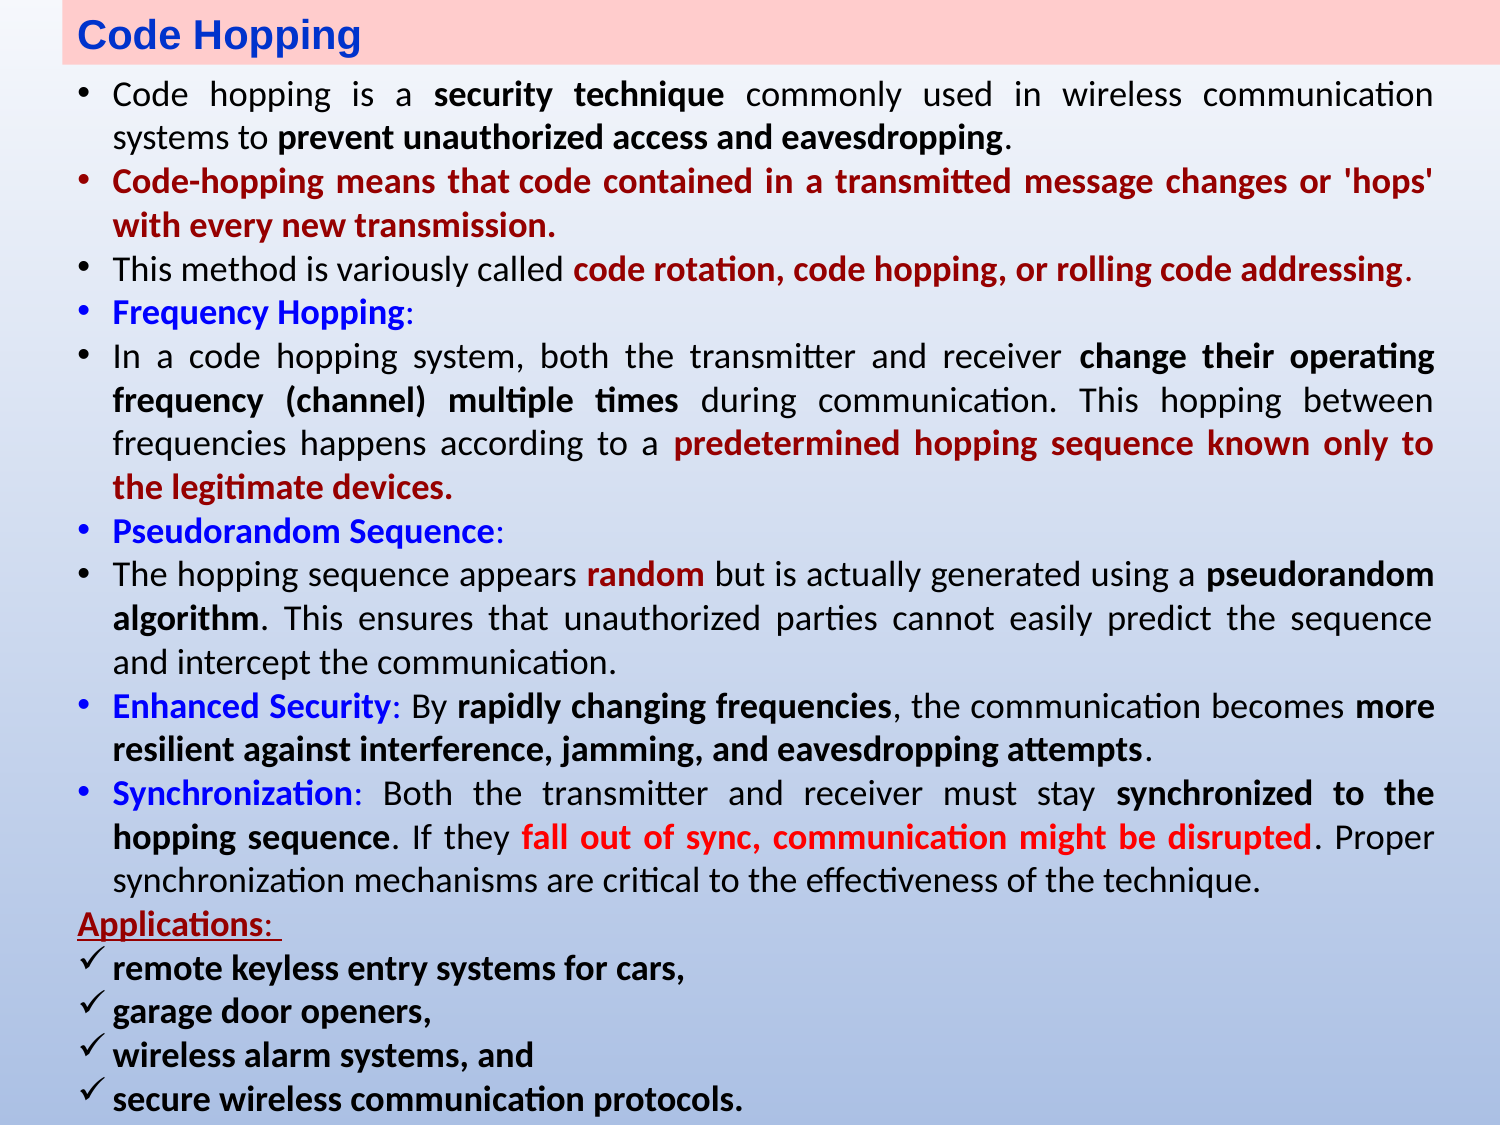

Code Hopping
Code hopping is a security technique commonly used in wireless communication systems to prevent unauthorized access and eavesdropping.
Code-hopping means that code contained in a transmitted message changes or 'hops' with every new transmission.
This method is variously called code rotation, code hopping, or rolling code addressing.
Frequency Hopping:
In a code hopping system, both the transmitter and receiver change their operating frequency (channel) multiple times during communication. This hopping between frequencies happens according to a predetermined hopping sequence known only to the legitimate devices.
Pseudorandom Sequence:
The hopping sequence appears random but is actually generated using a pseudorandom algorithm. This ensures that unauthorized parties cannot easily predict the sequence and intercept the communication.
Enhanced Security: By rapidly changing frequencies, the communication becomes more resilient against interference, jamming, and eavesdropping attempts.
Synchronization: Both the transmitter and receiver must stay synchronized to the hopping sequence. If they fall out of sync, communication might be disrupted. Proper synchronization mechanisms are critical to the effectiveness of the technique.
Applications:
remote keyless entry systems for cars,
garage door openers,
wireless alarm systems, and
secure wireless communication protocols.